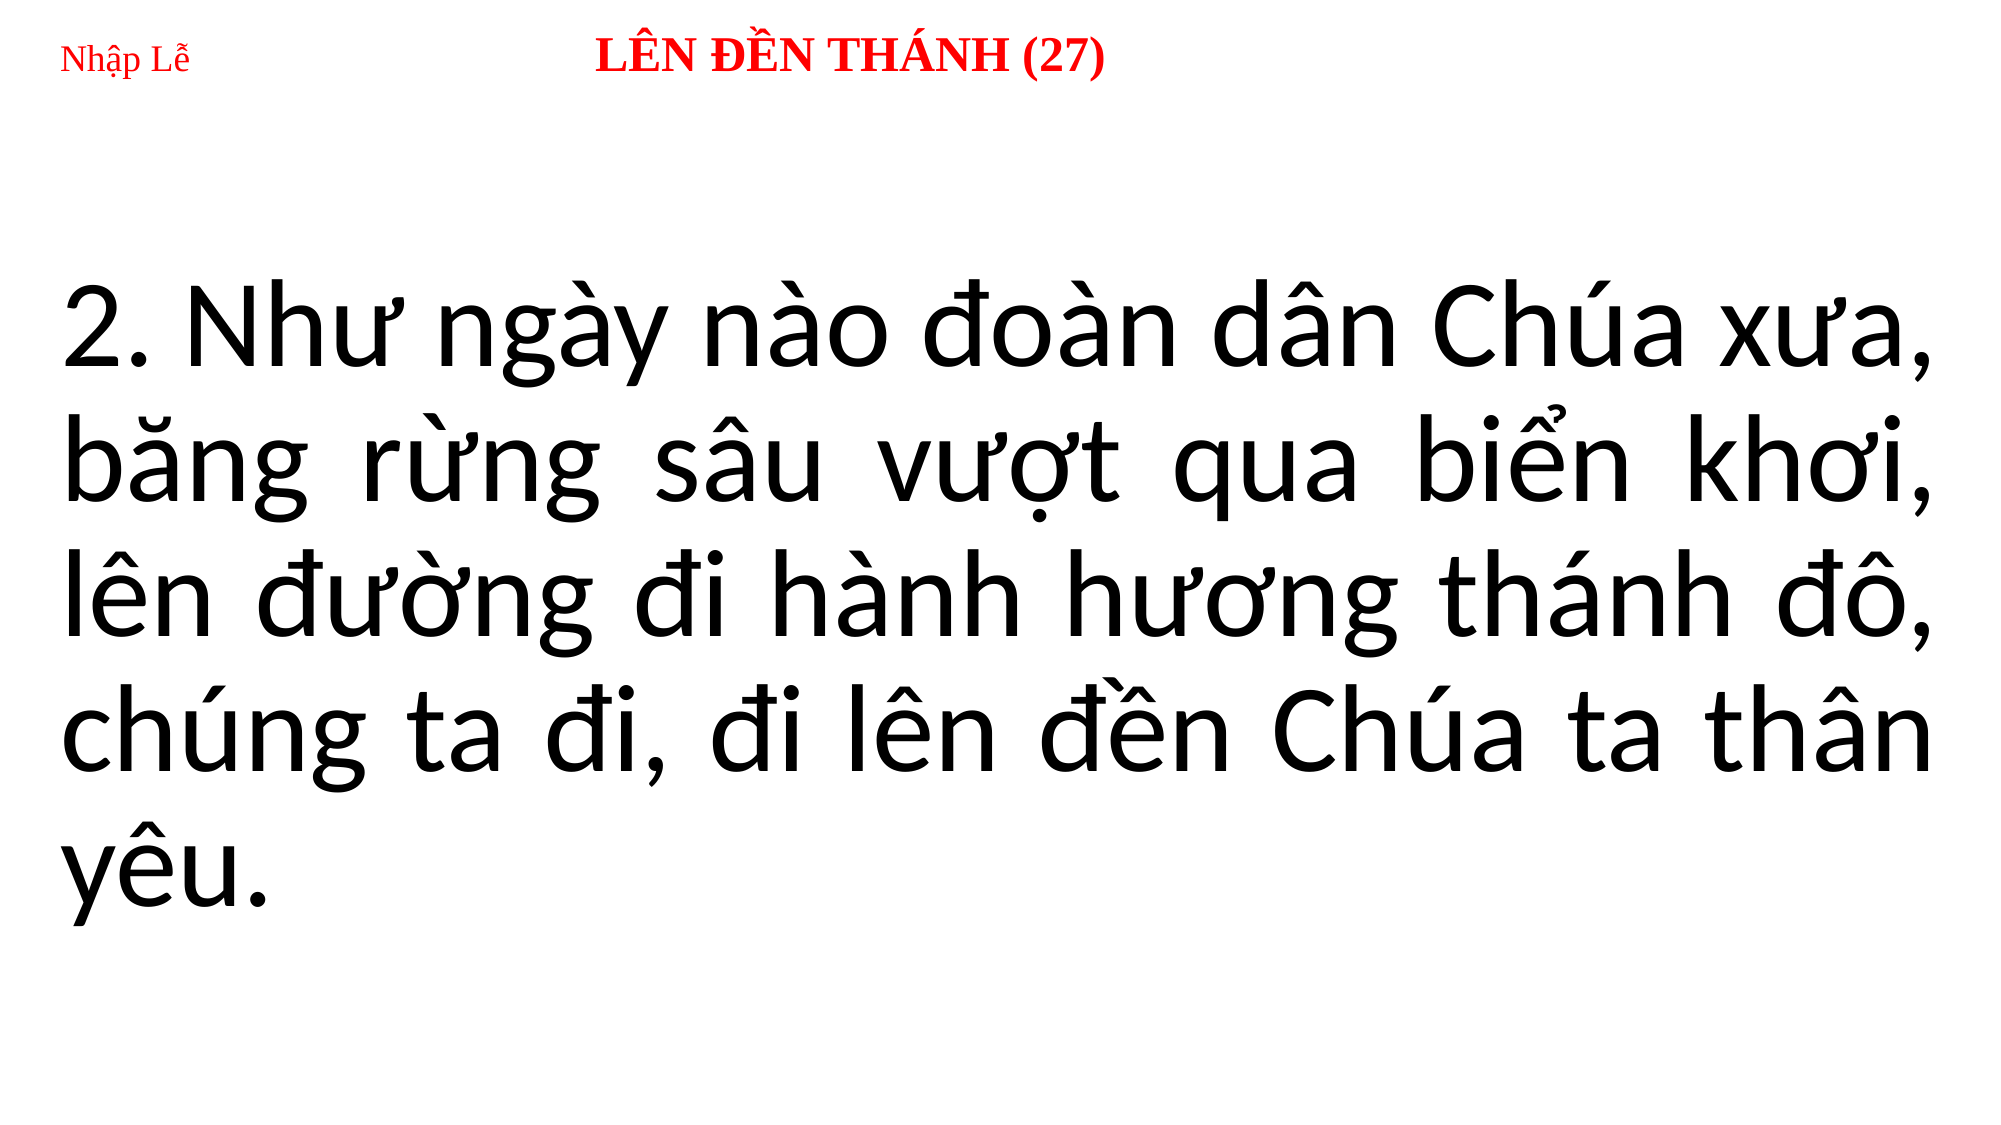

# Nhập Lễ                          	         LÊN ĐỀN THÁNH (27)
2. Như ngày nào đoàn dân Chúa xưa, băng rừng sâu vượt qua biển khơi, lên đường đi hành hương thánh đô, chúng ta đi, đi lên đền Chúa ta thân yêu.